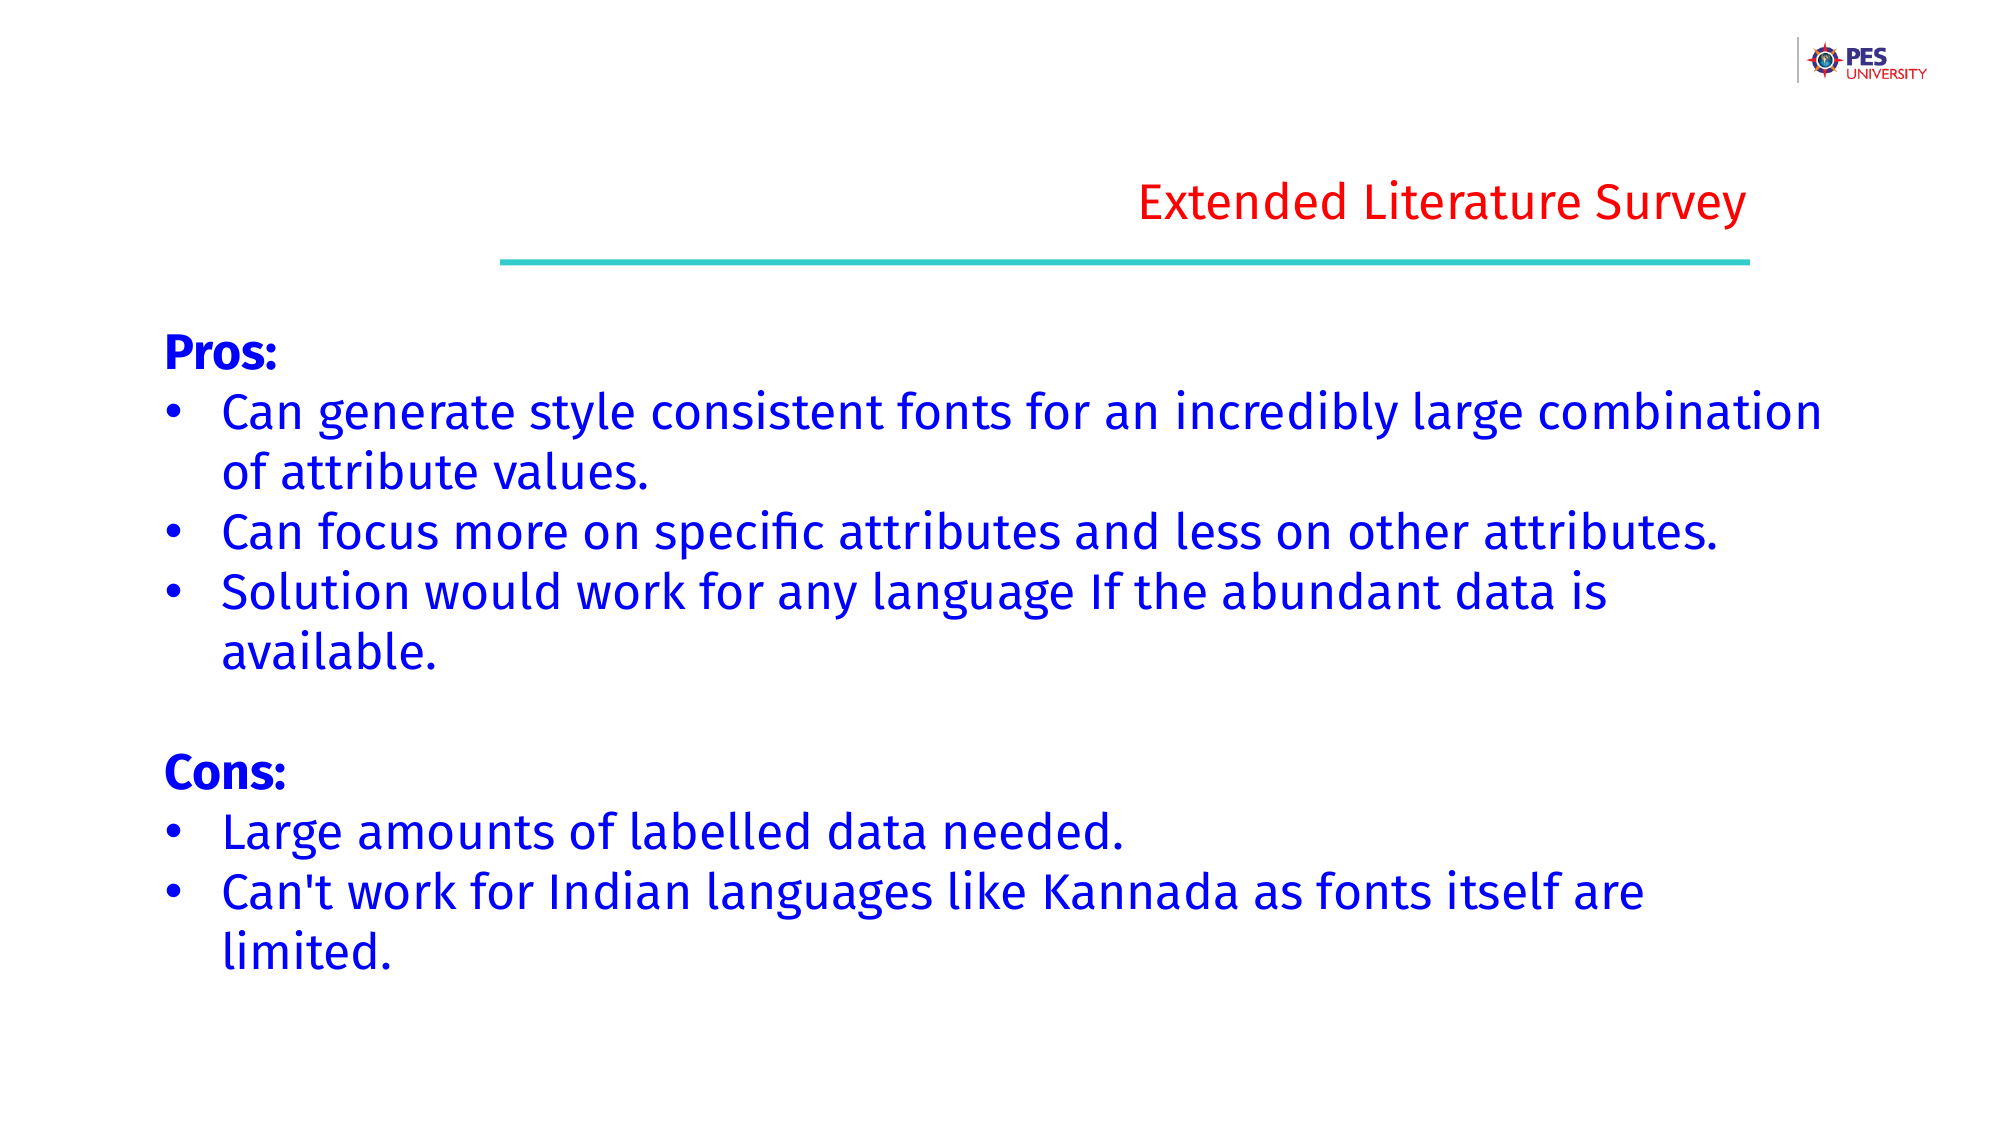

Extended Literature Survey

Pros:
Can generate style consistent fonts for an incredibly large combination of attribute values.
Can focus more on specific attributes and less on other attributes.
Solution would work for any language If the abundant data is available.

Cons:
Large amounts of labelled data needed.
Can't work for Indian languages like Kannada as fonts itself are limited.